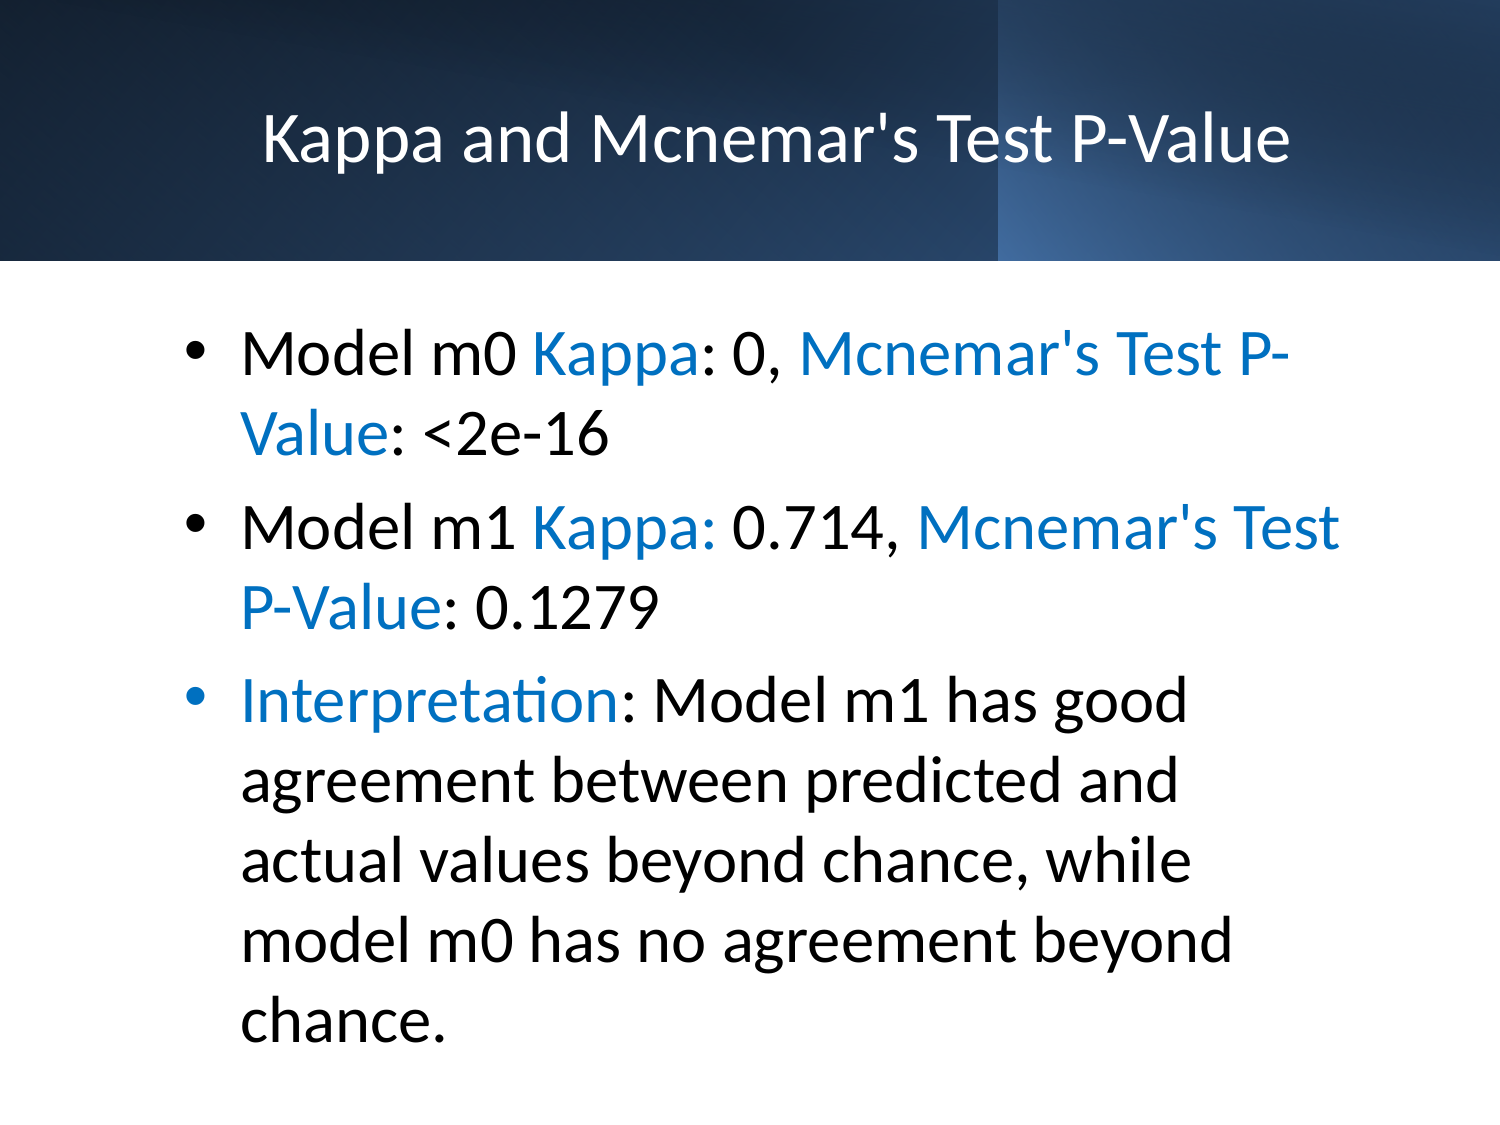

# Kappa and Mcnemar's Test P-Value
Model m0 Kappa: 0, Mcnemar's Test P-Value: <2e-16
Model m1 Kappa: 0.714, Mcnemar's Test P-Value: 0.1279
Interpretation: Model m1 has good agreement between predicted and actual values beyond chance, while model m0 has no agreement beyond chance.